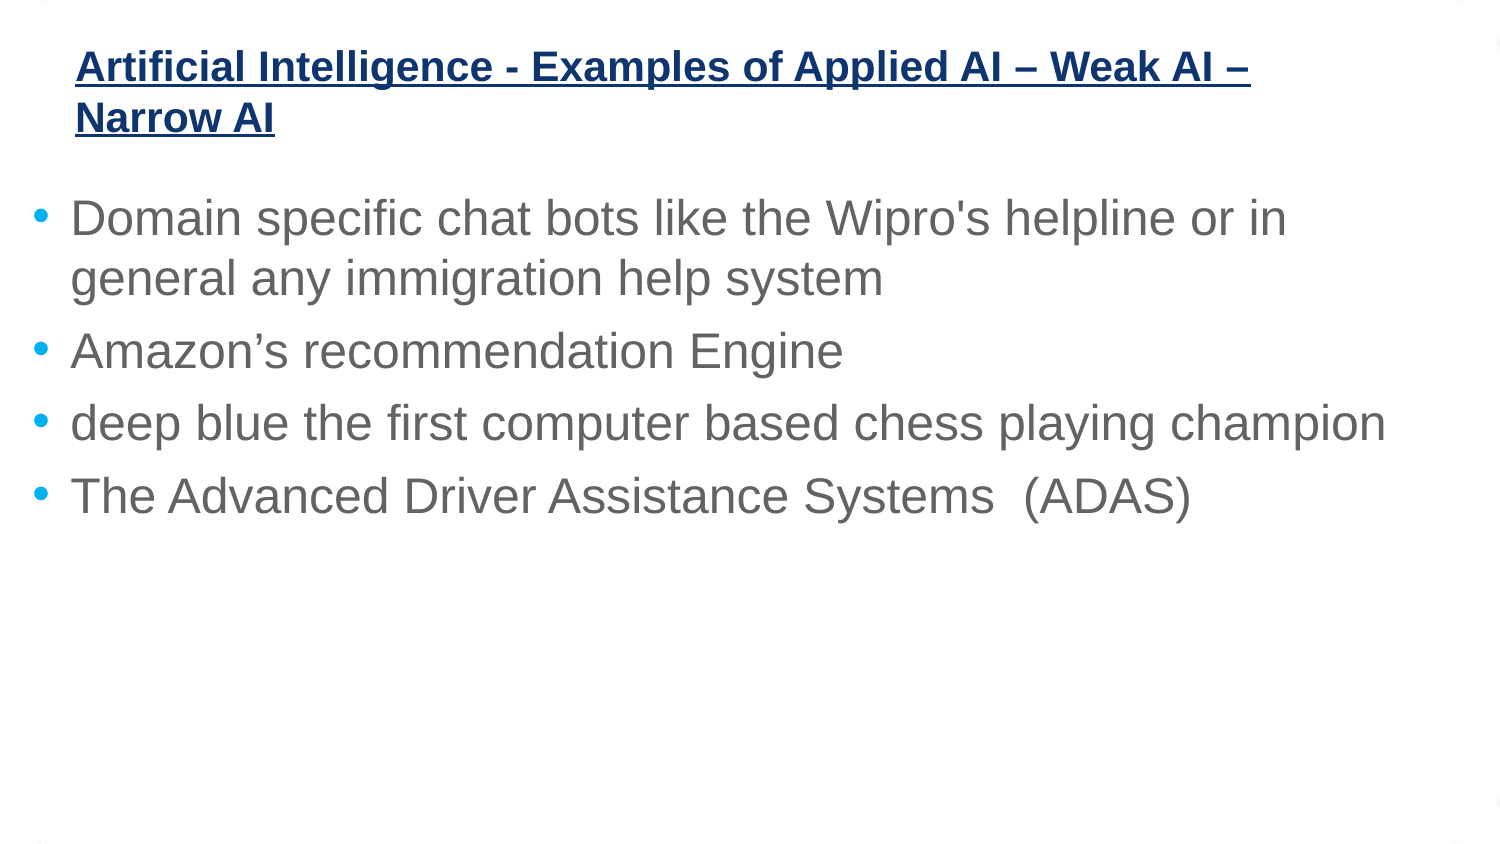

# Artificial Intelligence - Examples of Applied AI – Weak AI – Narrow AI
Domain specific chat bots like the Wipro's helpline or in general any immigration help system
Amazon’s recommendation Engine
deep blue the first computer based chess playing champion
The Advanced Driver Assistance Systems  (ADAS)